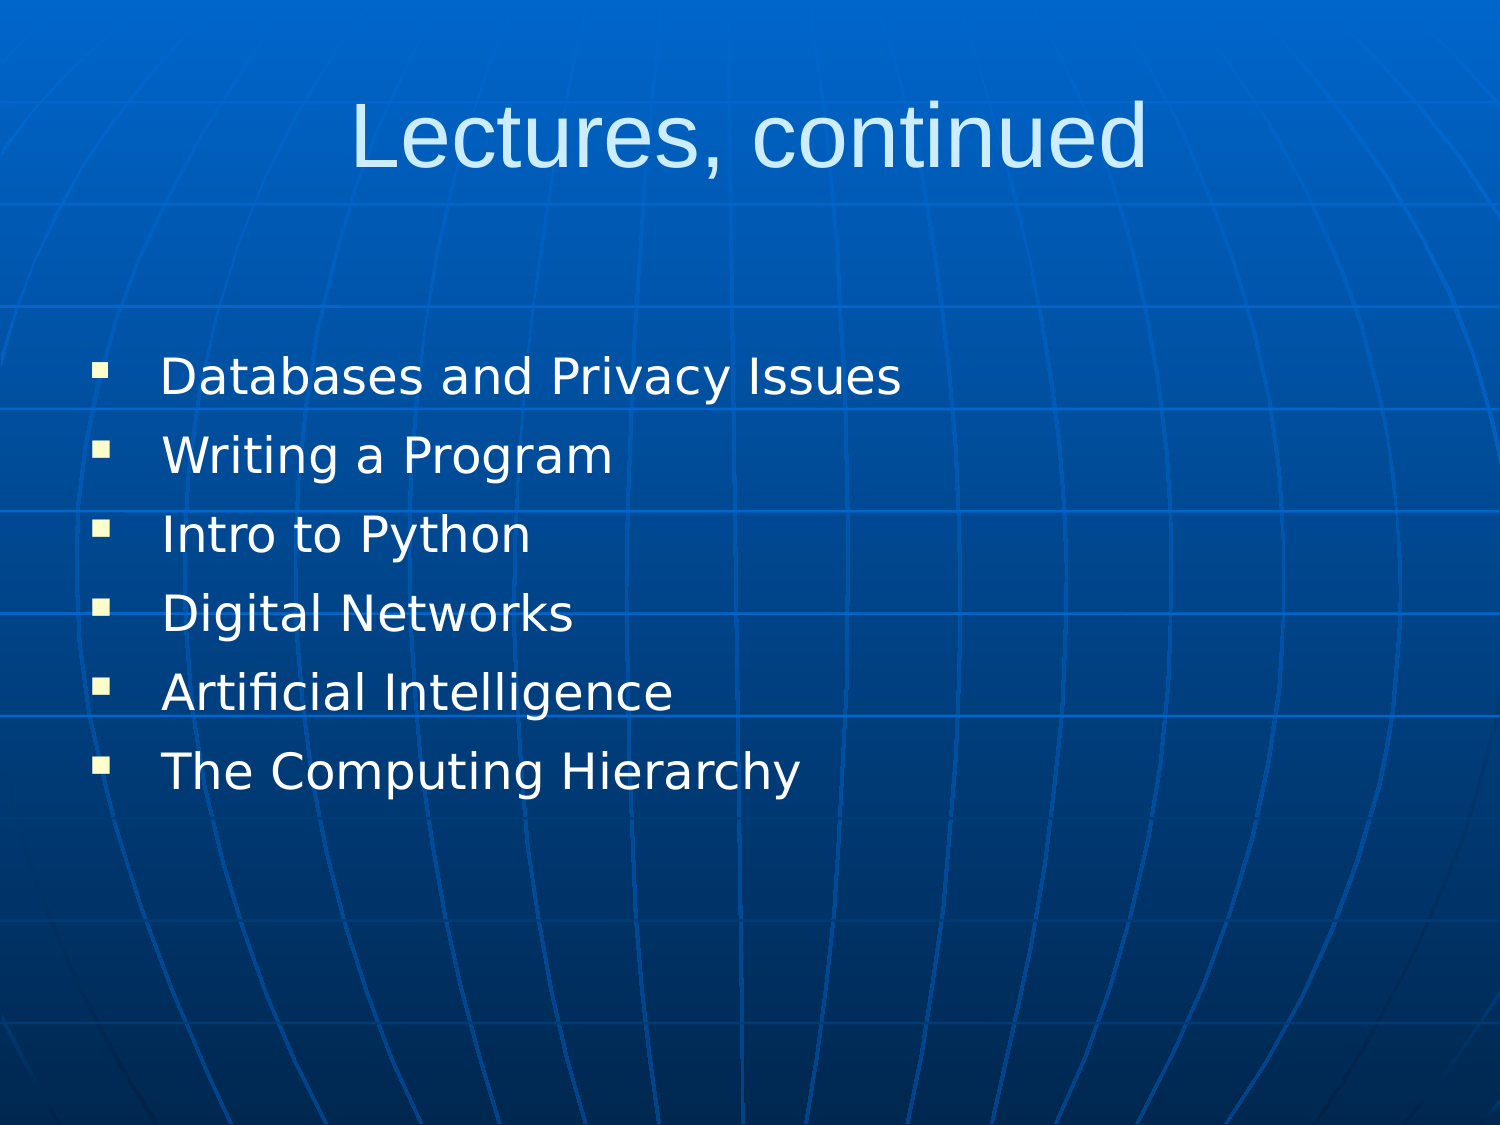

# Lectures, continued

 Databases and Privacy Issues
 Writing a Program
 Intro to Python
 Digital Networks
 Artificial Intelligence
 The Computing Hierarchy